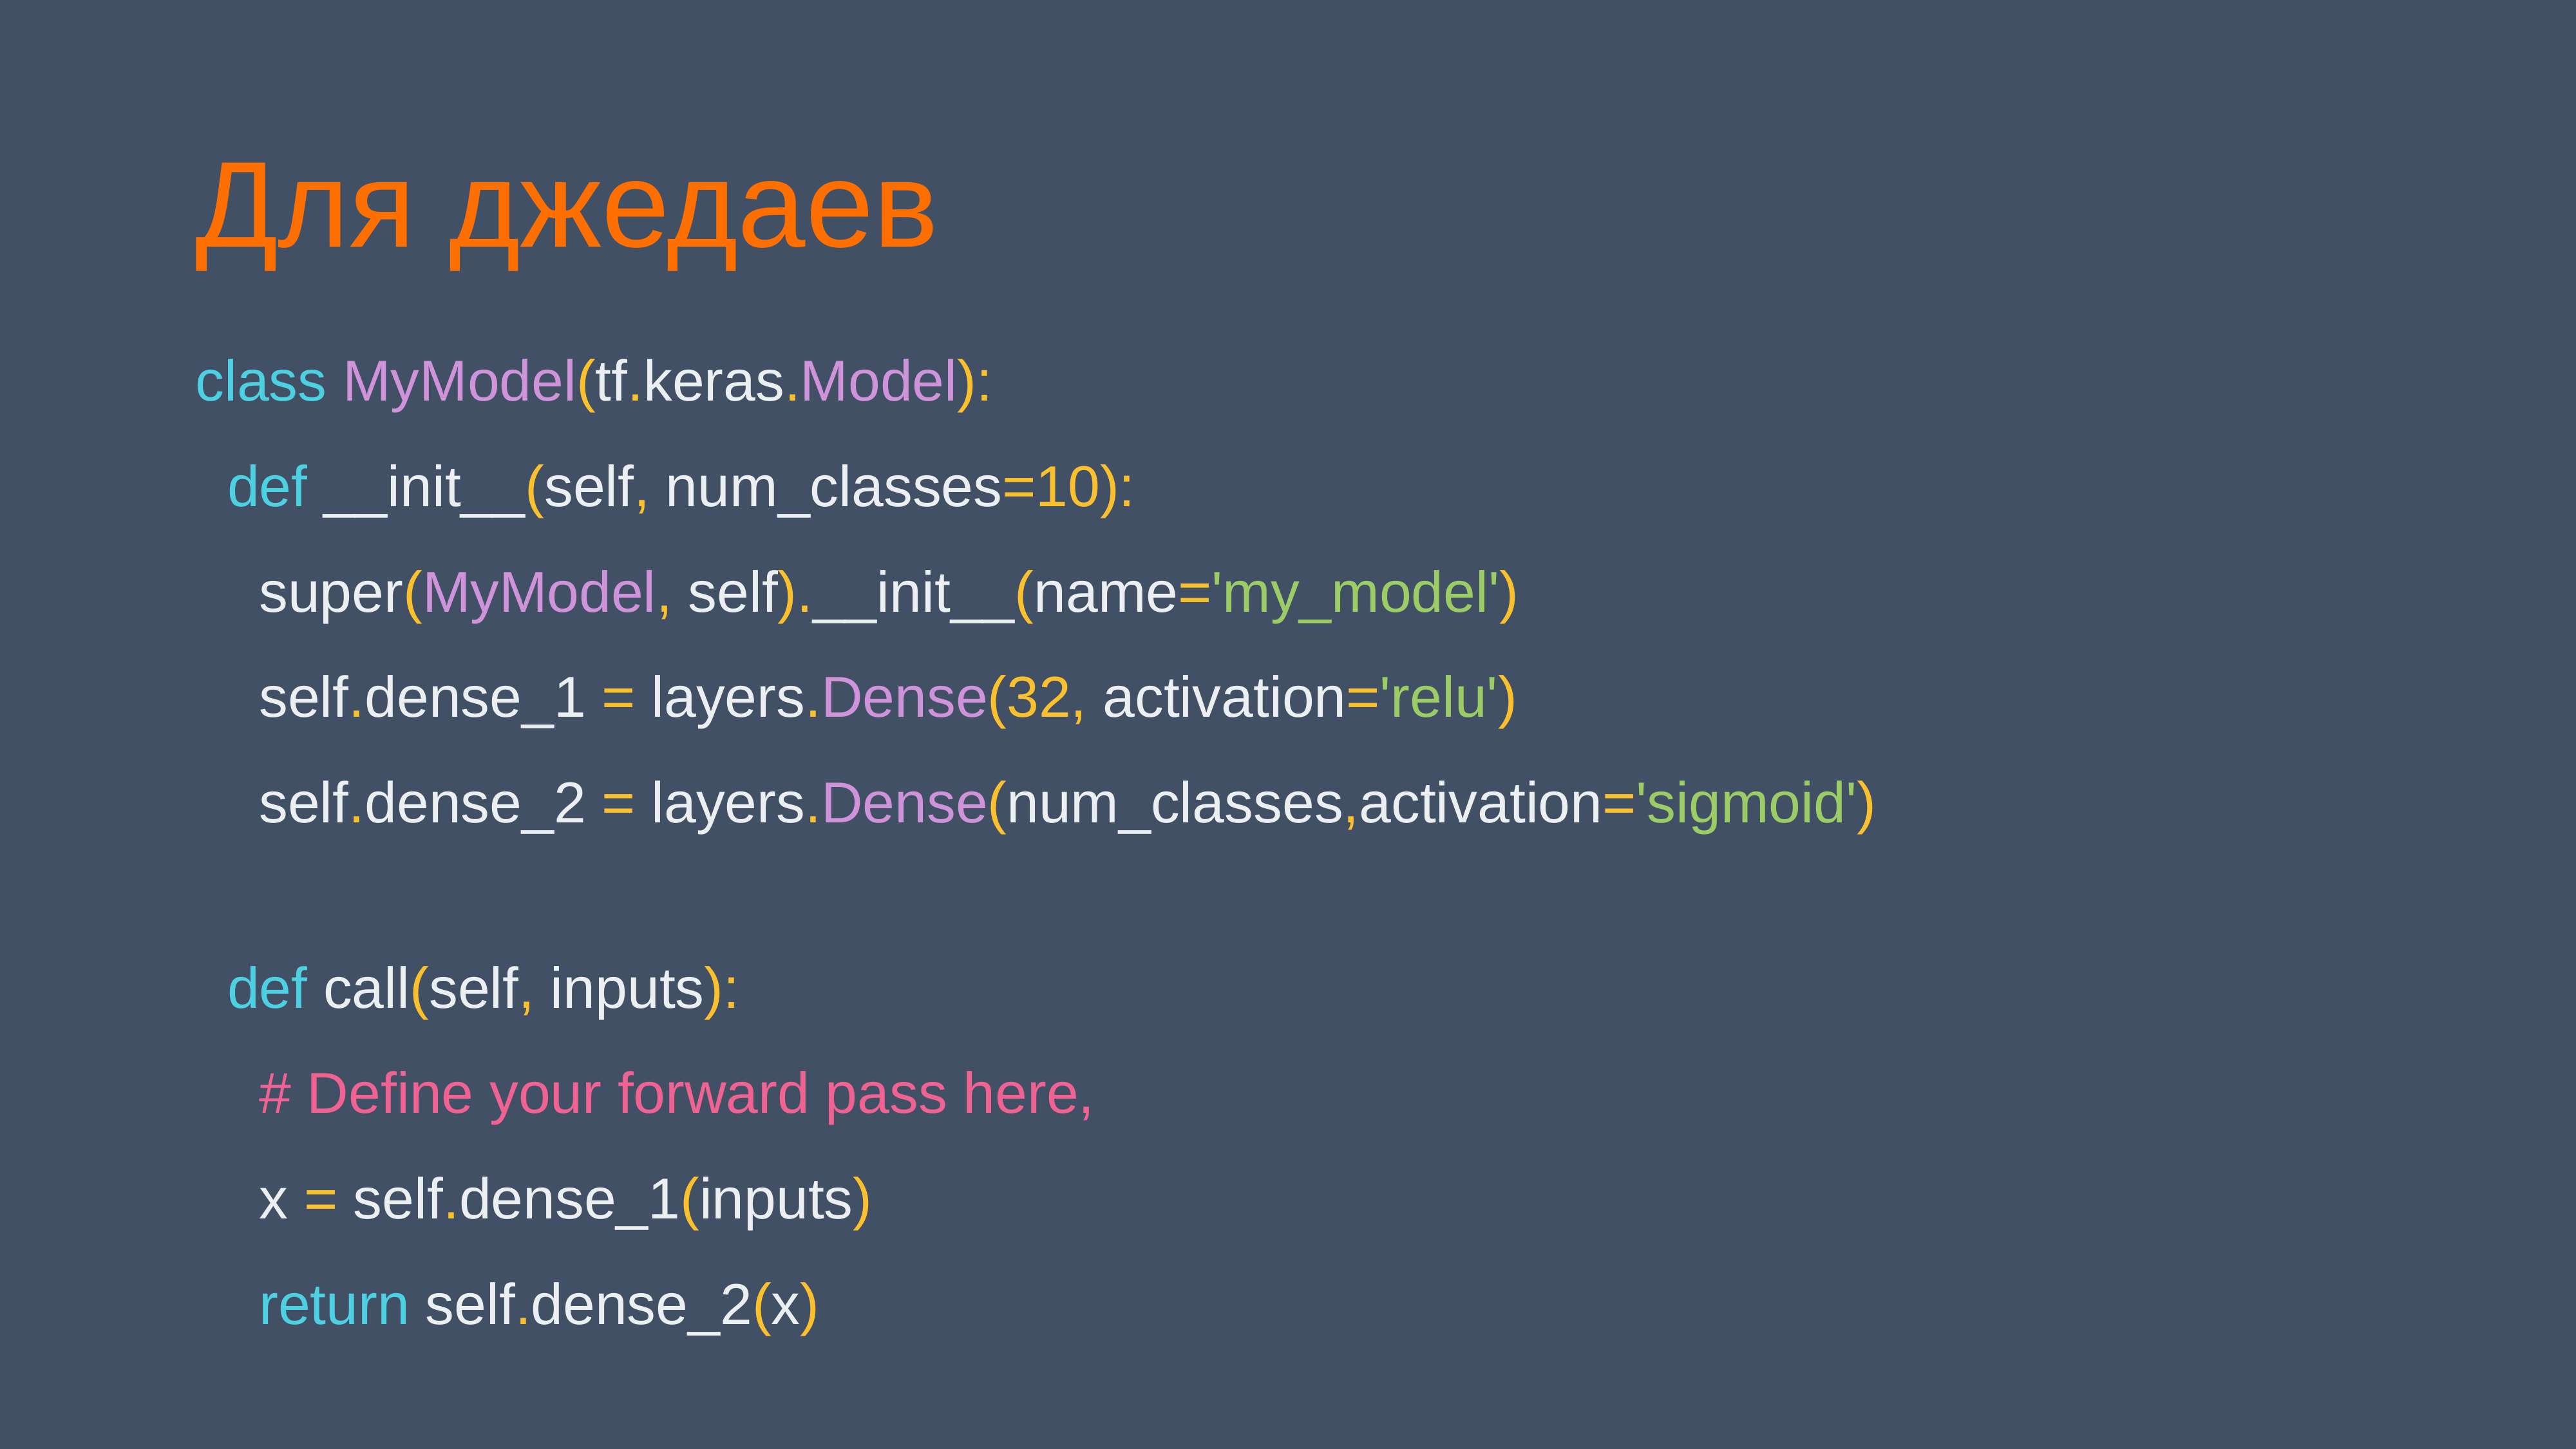

Для джедаев
class MyModel(tf.keras.Model):
  def __init__(self, num_classes=10):
    super(MyModel, self).__init__(name='my_model')
    self.dense_1 = layers.Dense(32, activation='relu')
    self.dense_2 = layers.Dense(num_classes,activation='sigmoid')

  def call(self, inputs):
    # Define your forward pass here,
    x = self.dense_1(inputs)
    return self.dense_2(x)